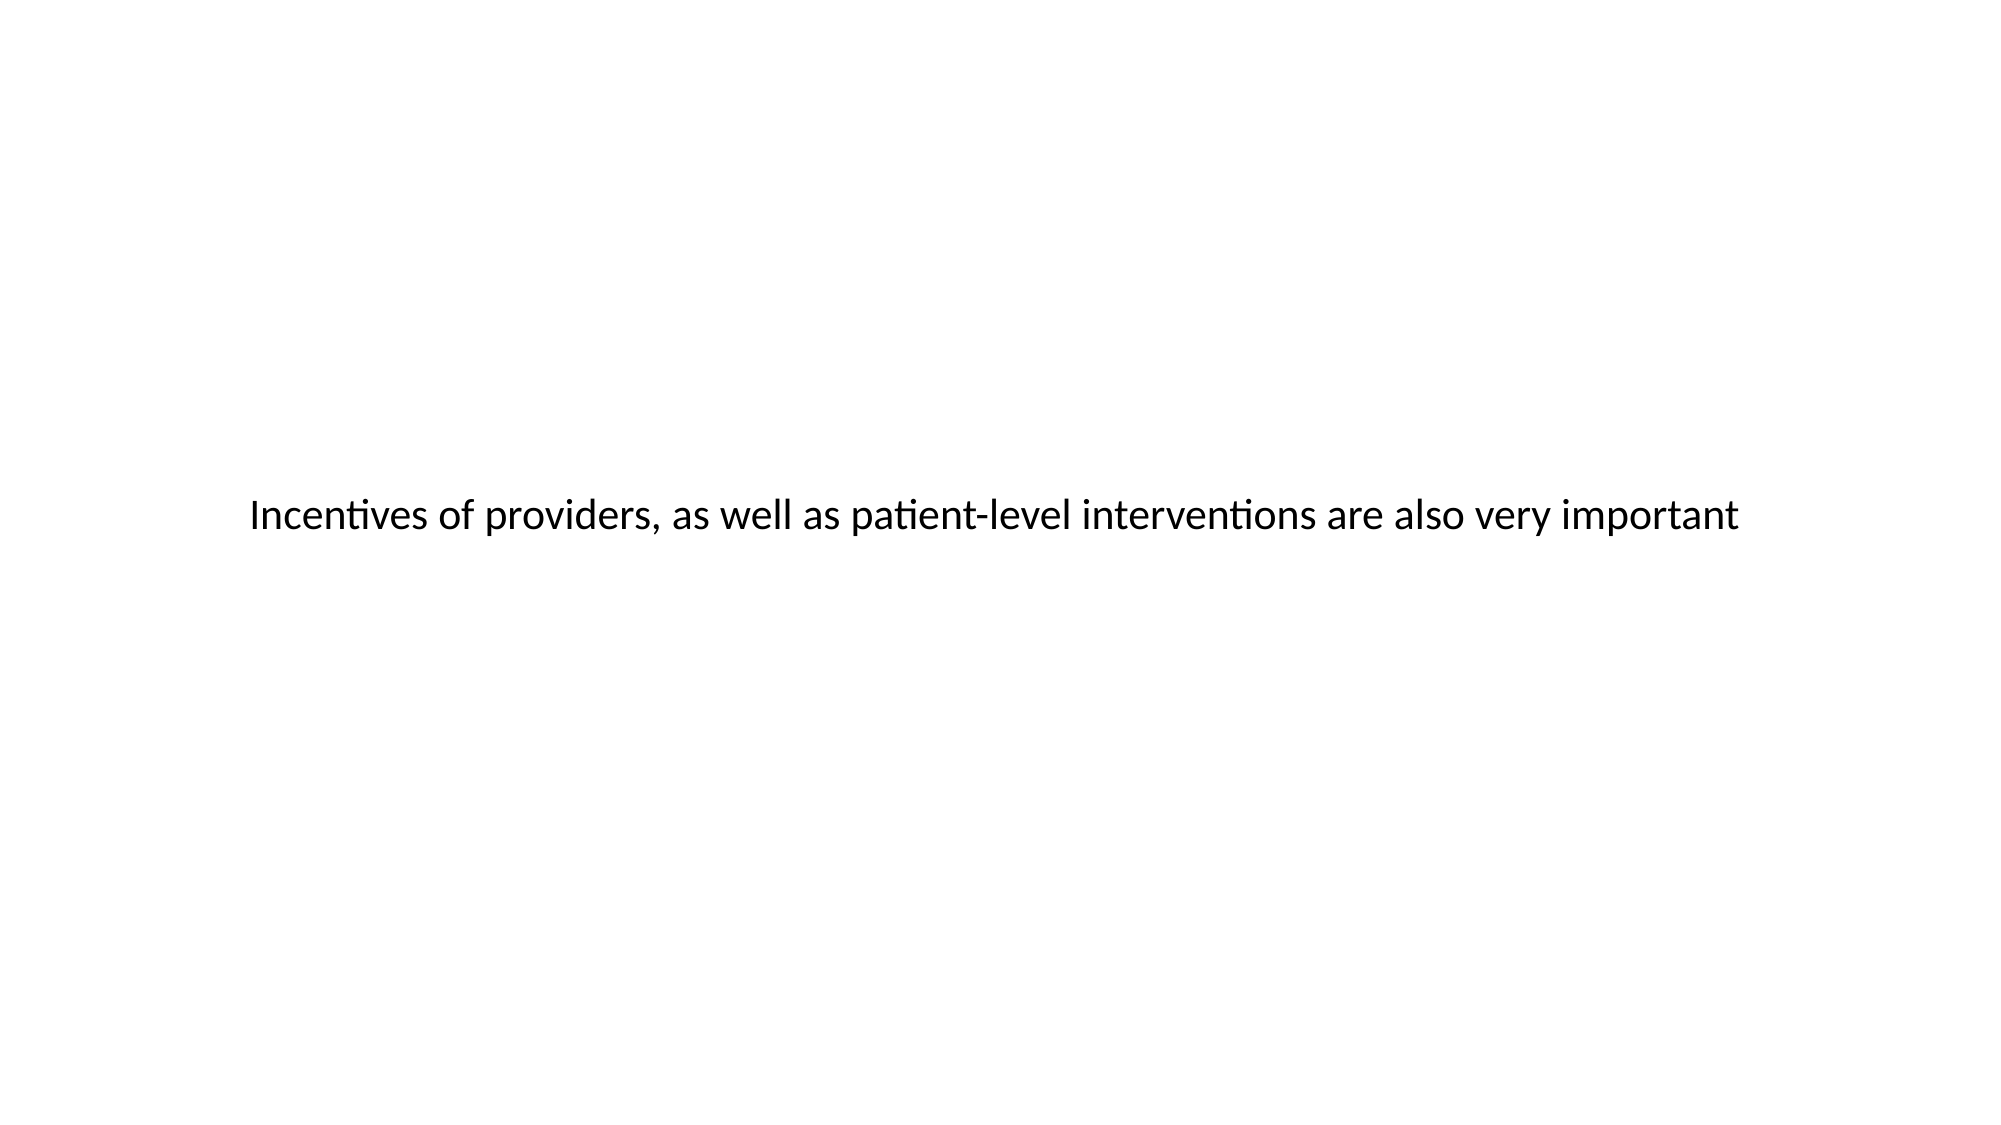

Incentives of providers, as well as patient-level interventions are also very important